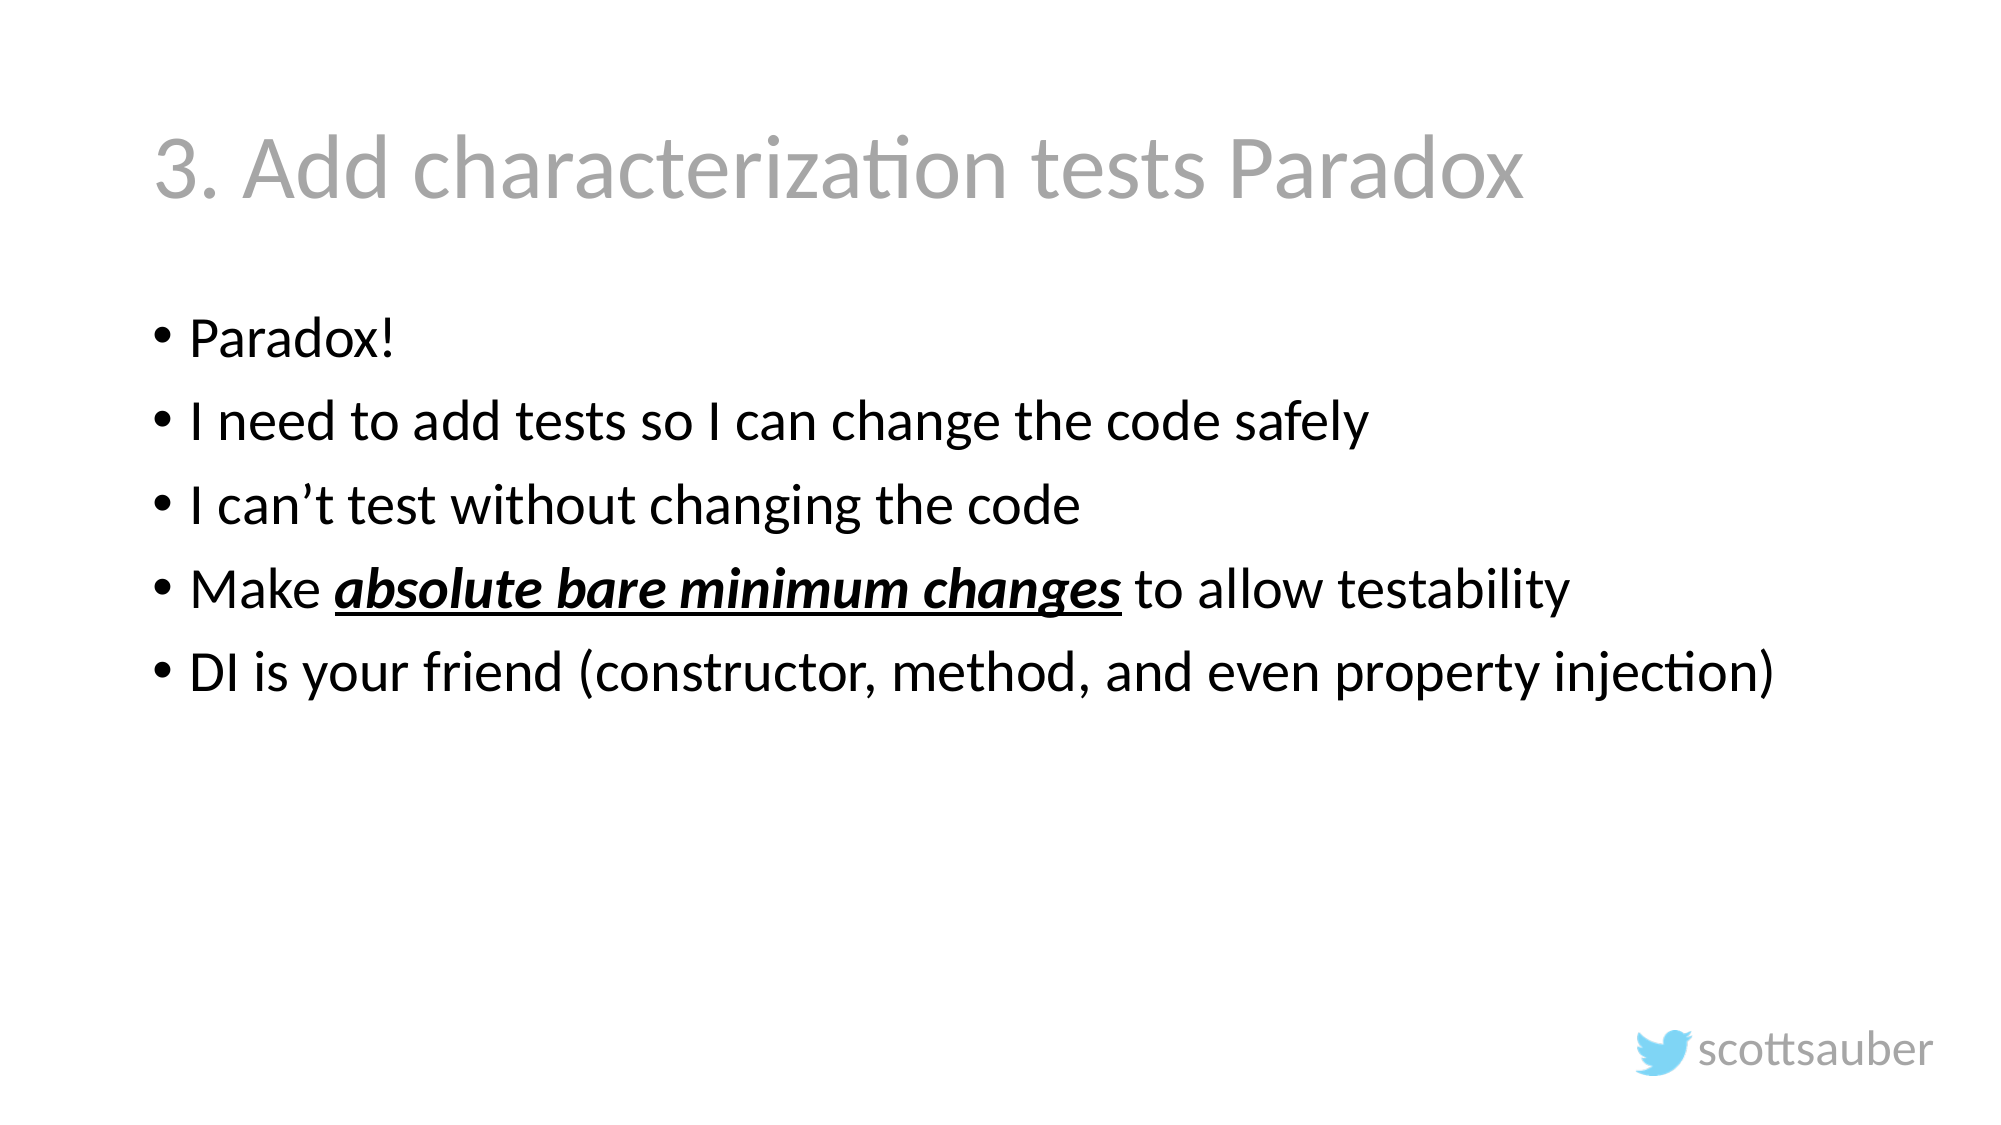

# 3. Add characterization tests Paradox
Paradox!
I need to add tests so I can change the code safely
I can’t test without changing the code
Make absolute bare minimum changes to allow testability
DI is your friend (constructor, method, and even property injection)
scottsauber